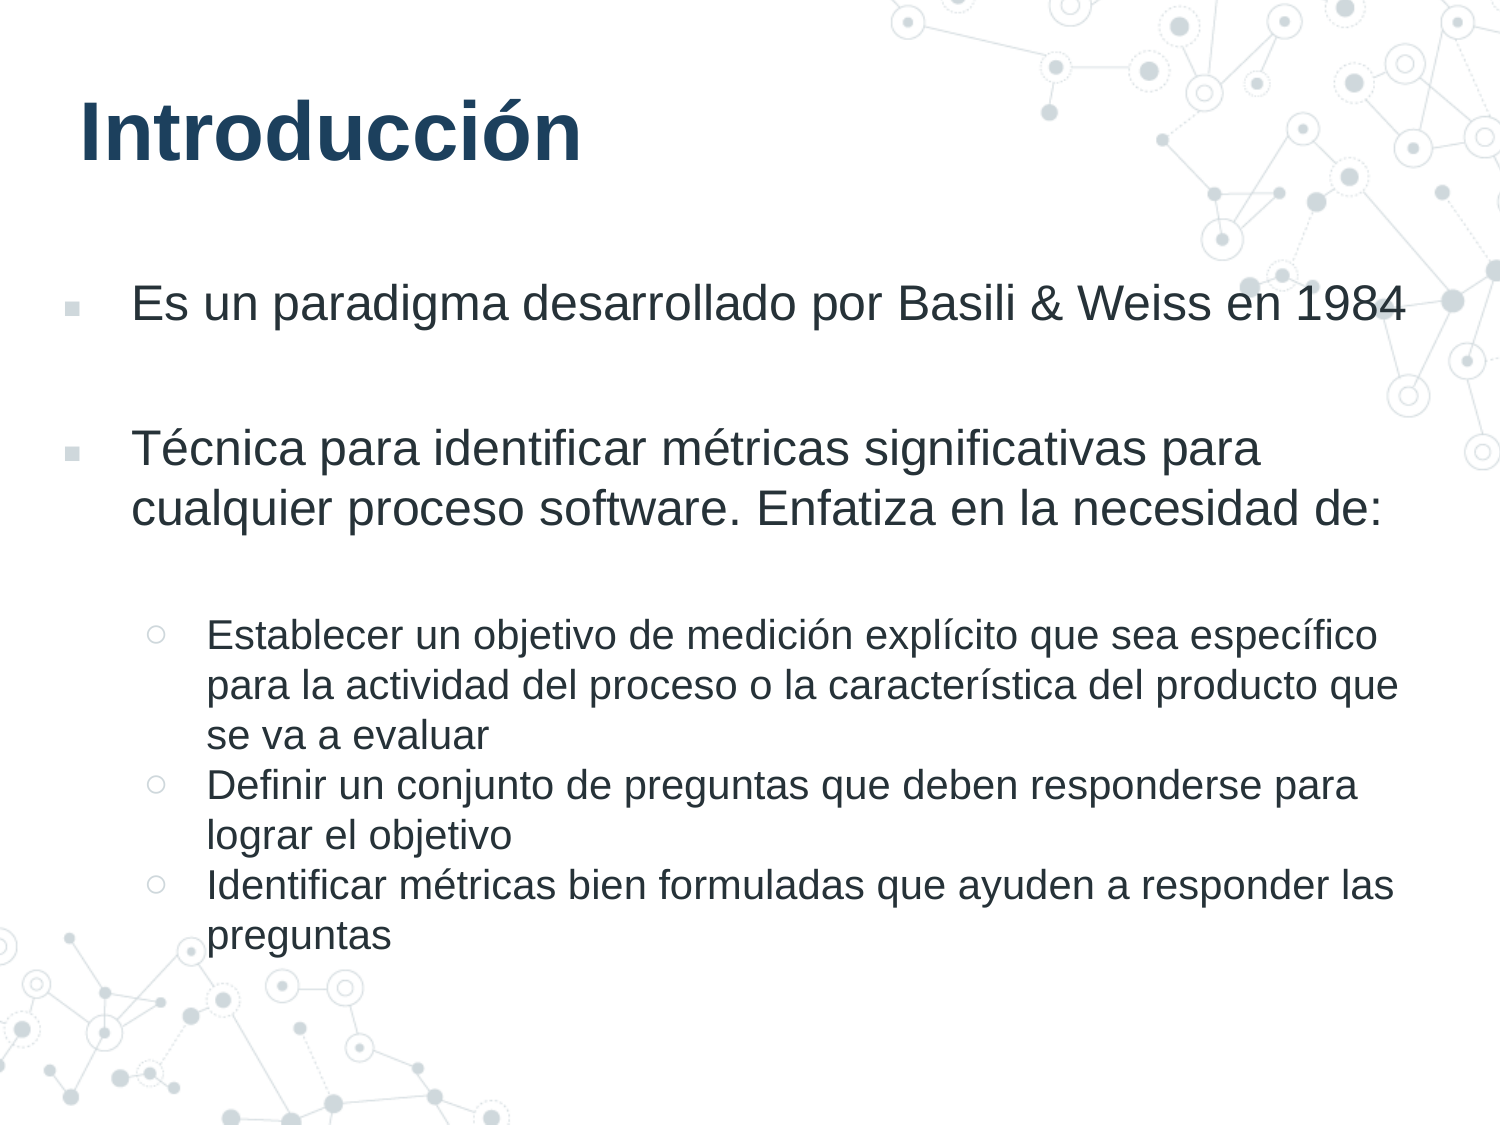

# Introducción
Es un paradigma desarrollado por Basili & Weiss en 1984

Técnica para identificar métricas significativas para cualquier proceso software. Enfatiza en la necesidad de:

Establecer un objetivo de medición explícito que sea específico para la actividad del proceso o la característica del producto que se va a evaluar
Definir un conjunto de preguntas que deben responderse para lograr el objetivo
Identificar métricas bien formuladas que ayuden a responder las preguntas